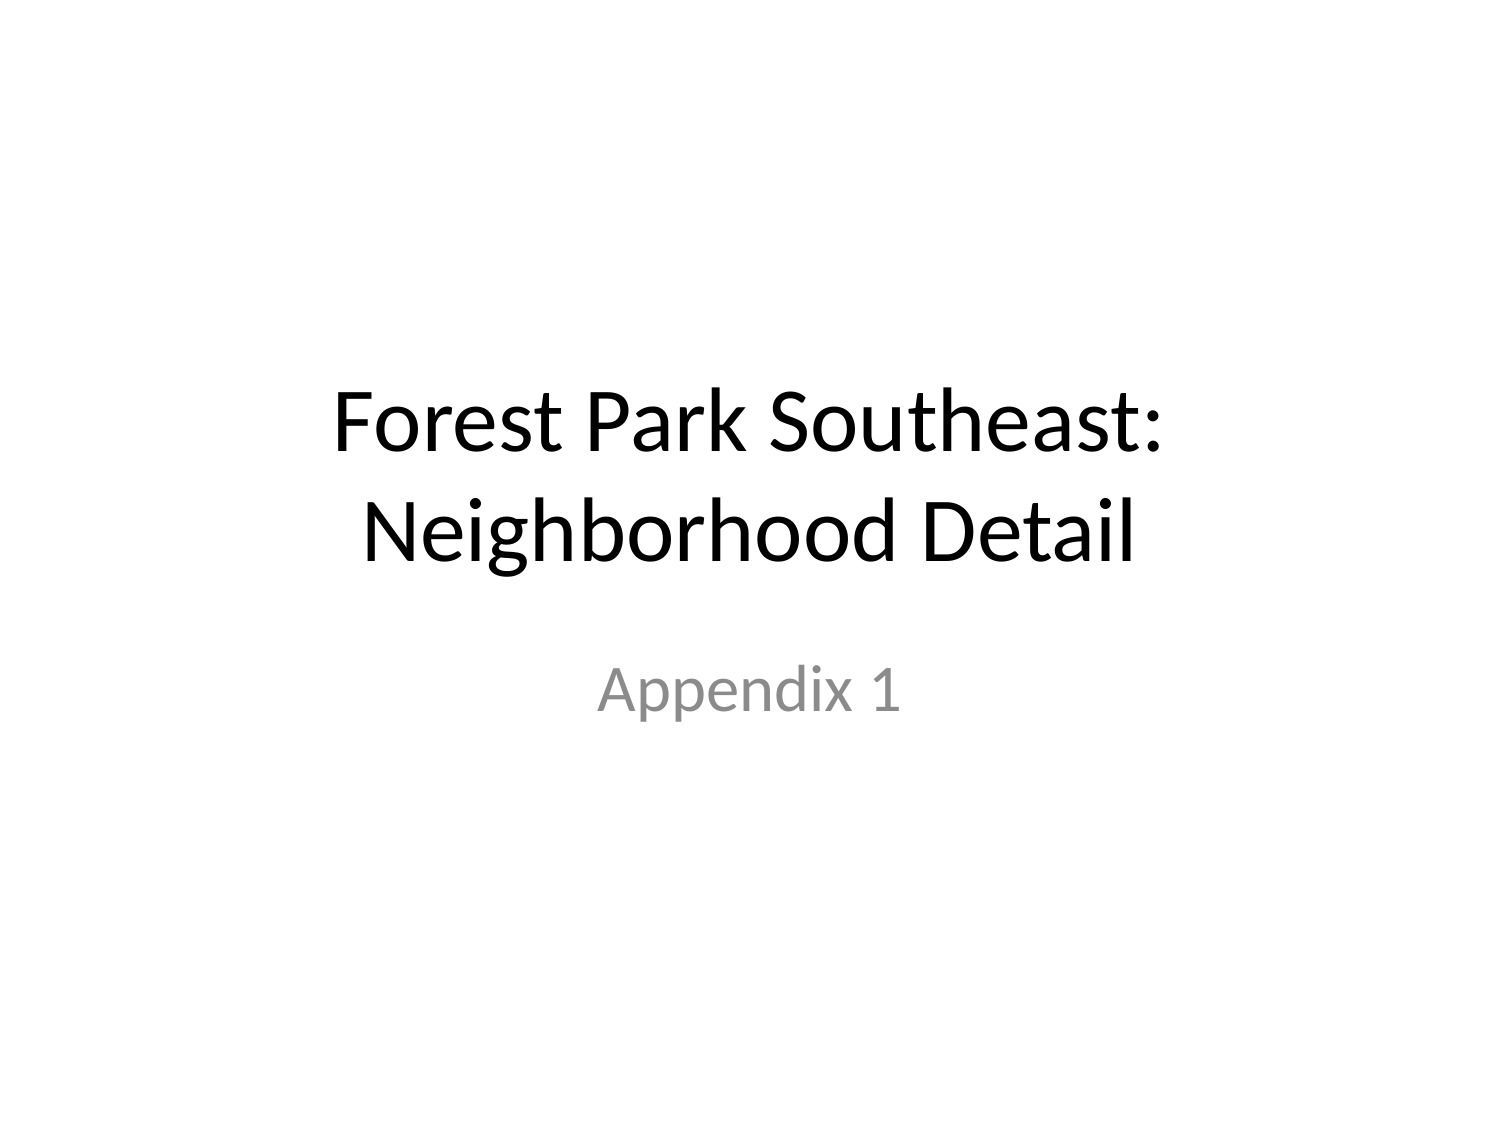

# Forest Park Southeast: Neighborhood Detail
Appendix 1